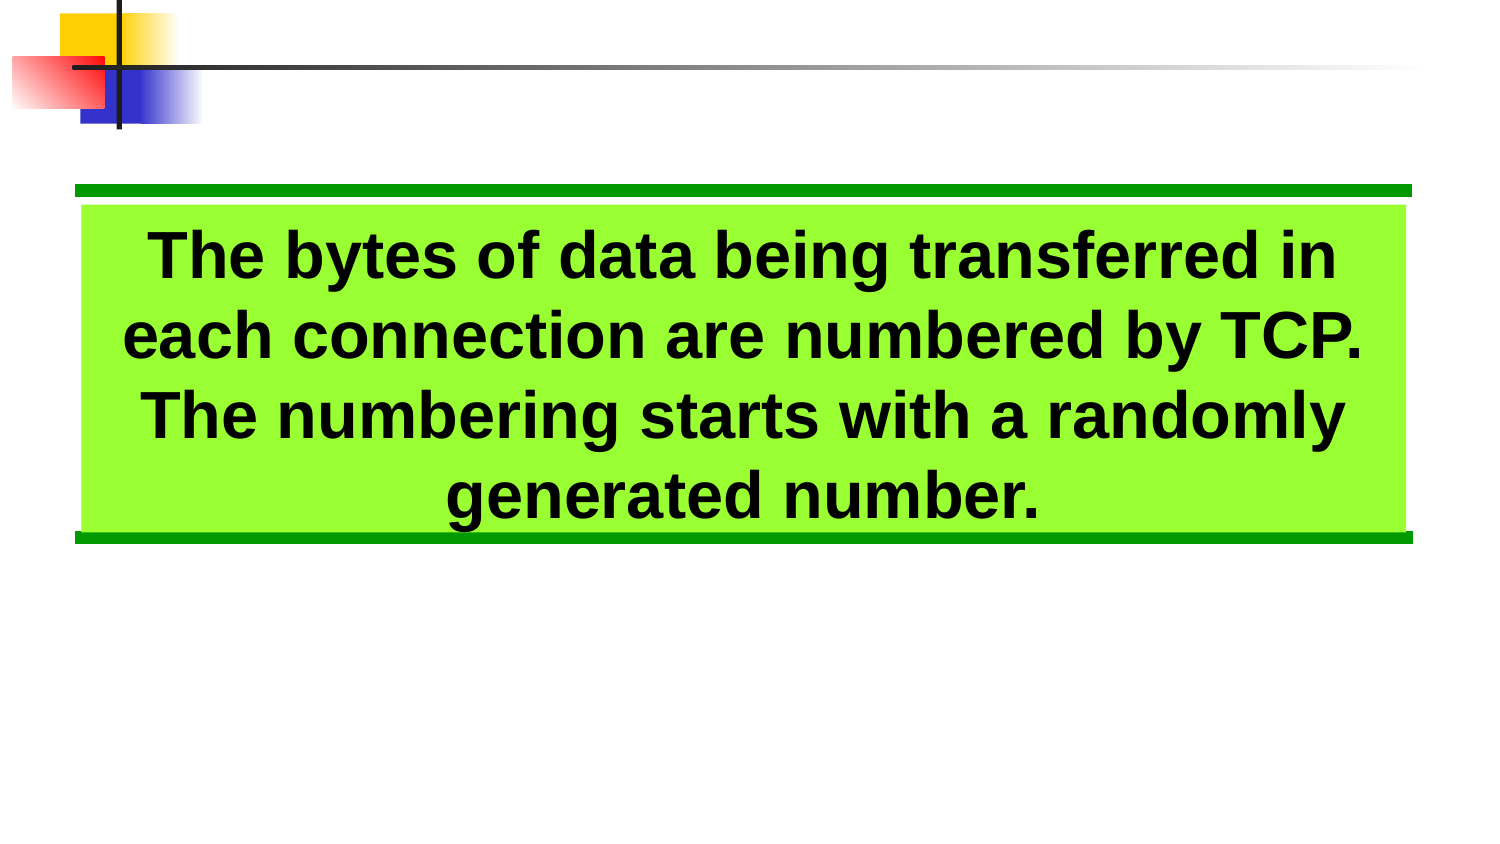

The bytes of data being transferred in each connection are numbered by TCP.
The numbering starts with a randomly generated number.